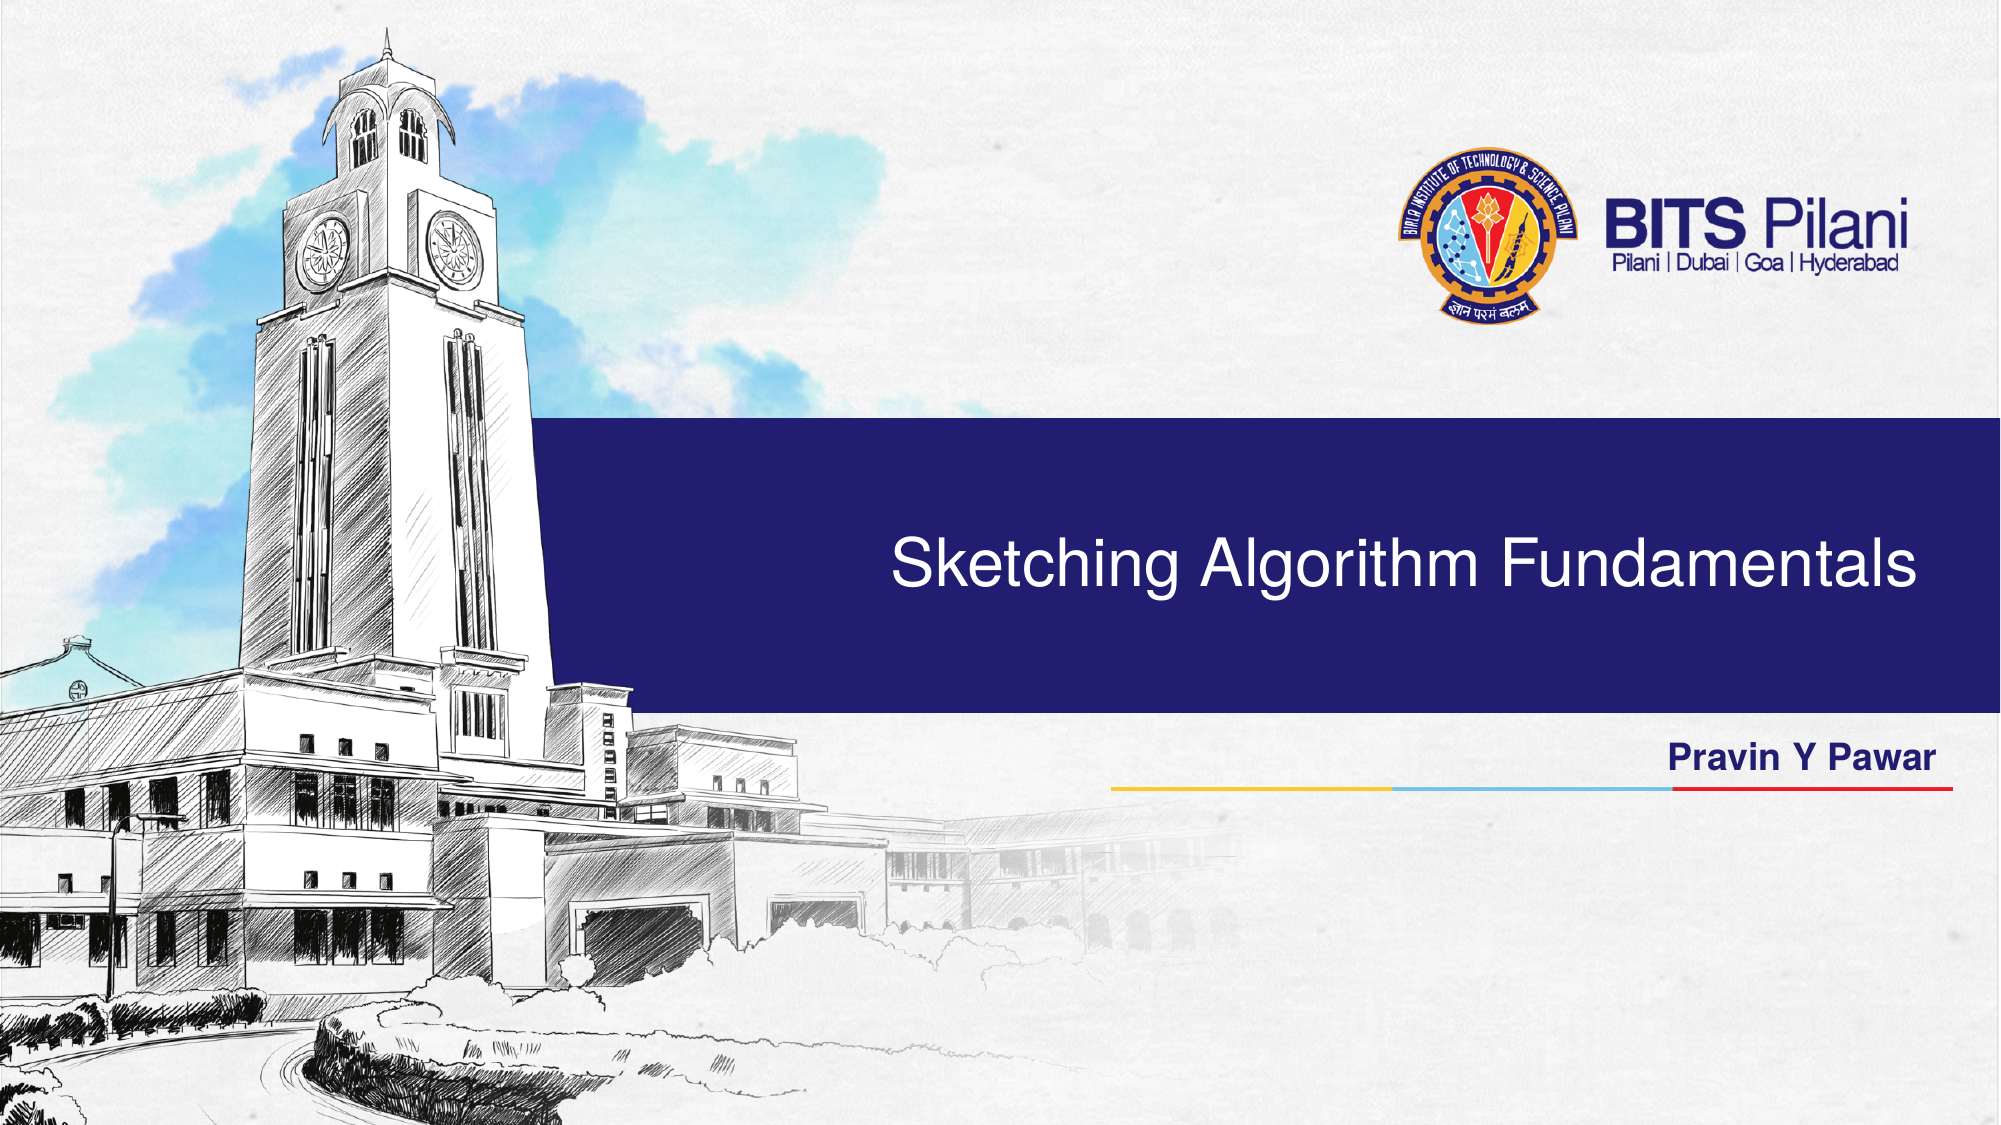

# Sketching Algorithm Fundamentals
Pravin Y Pawar